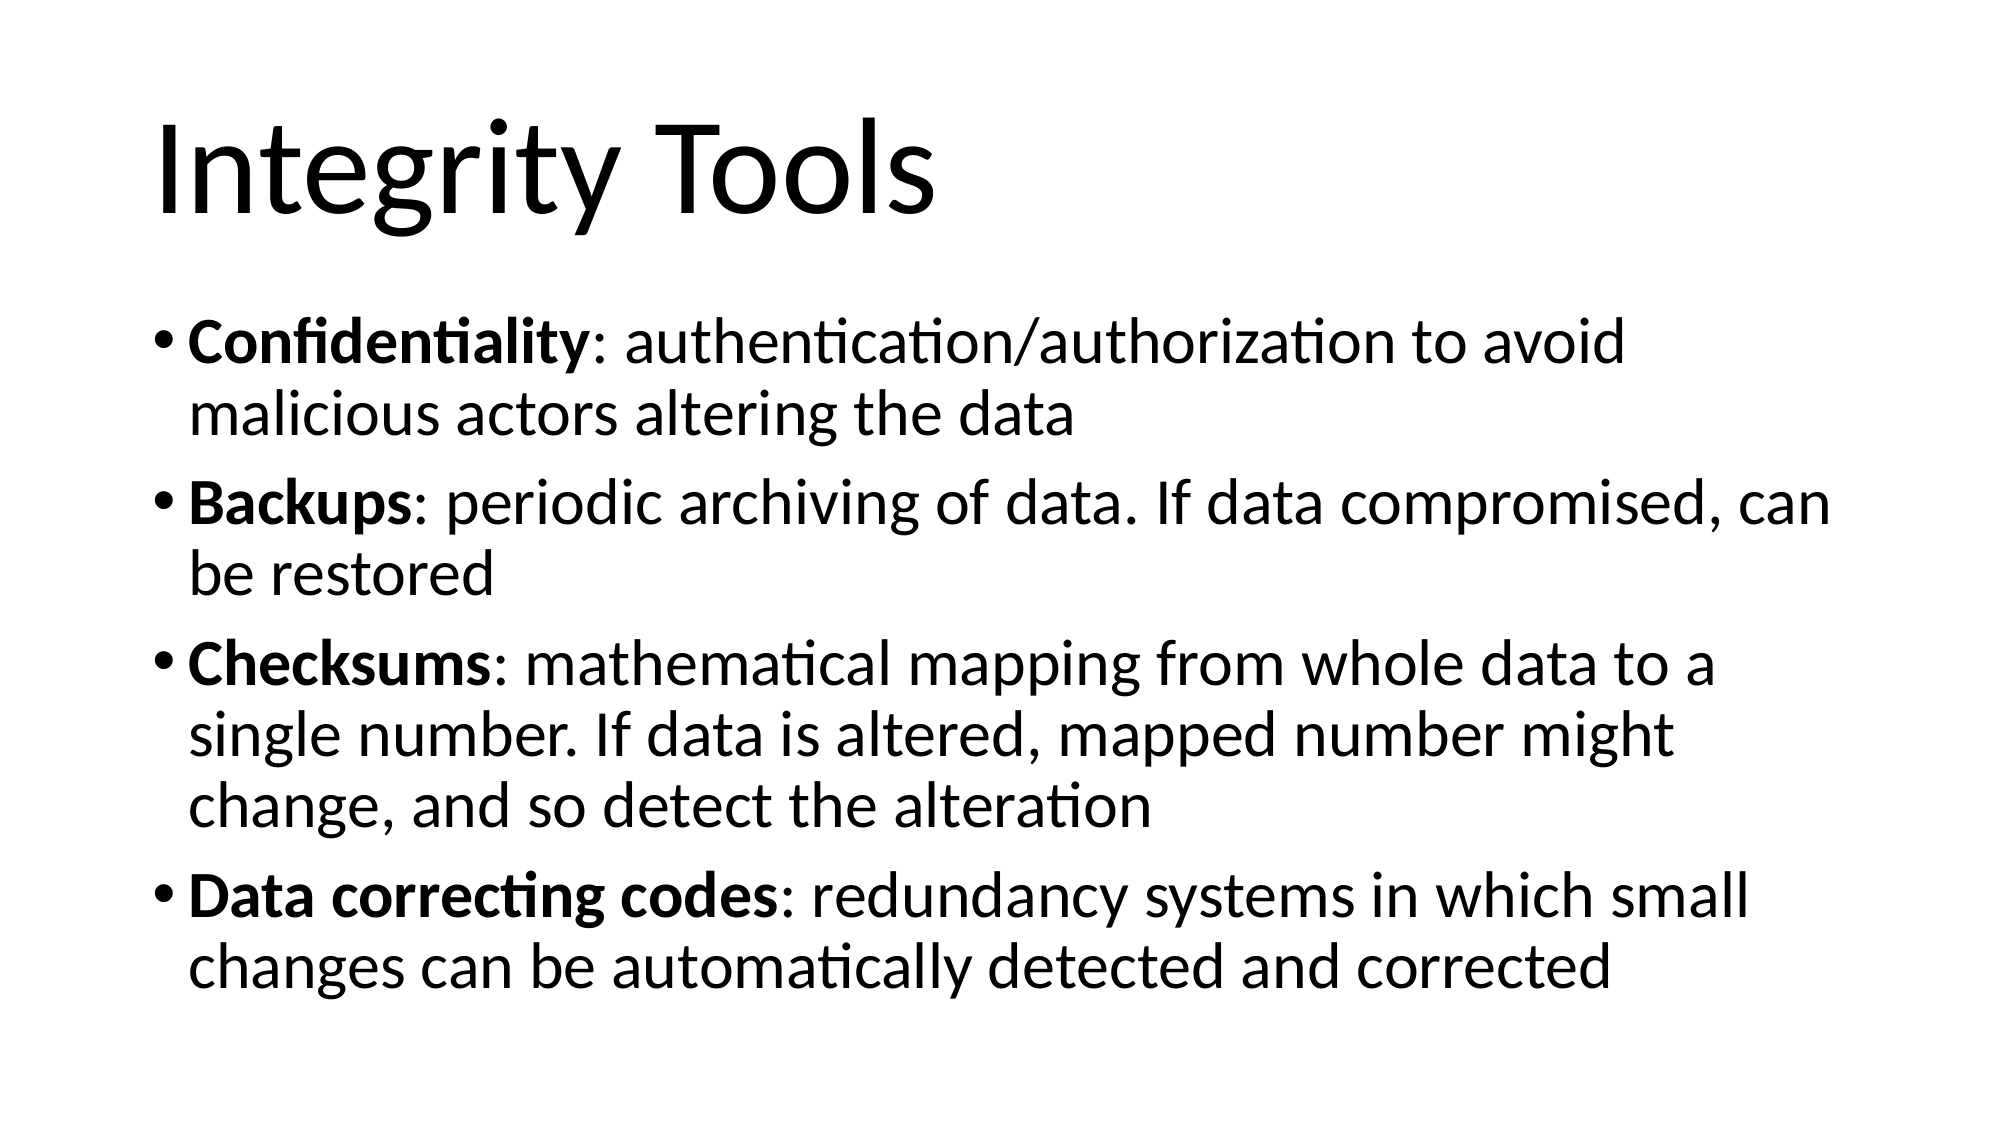

# Integrity Tools
Confidentiality: authentication/authorization to avoid malicious actors altering the data
Backups: periodic archiving of data. If data compromised, can be restored
Checksums: mathematical mapping from whole data to a single number. If data is altered, mapped number might change, and so detect the alteration
Data correcting codes: redundancy systems in which small changes can be automatically detected and corrected